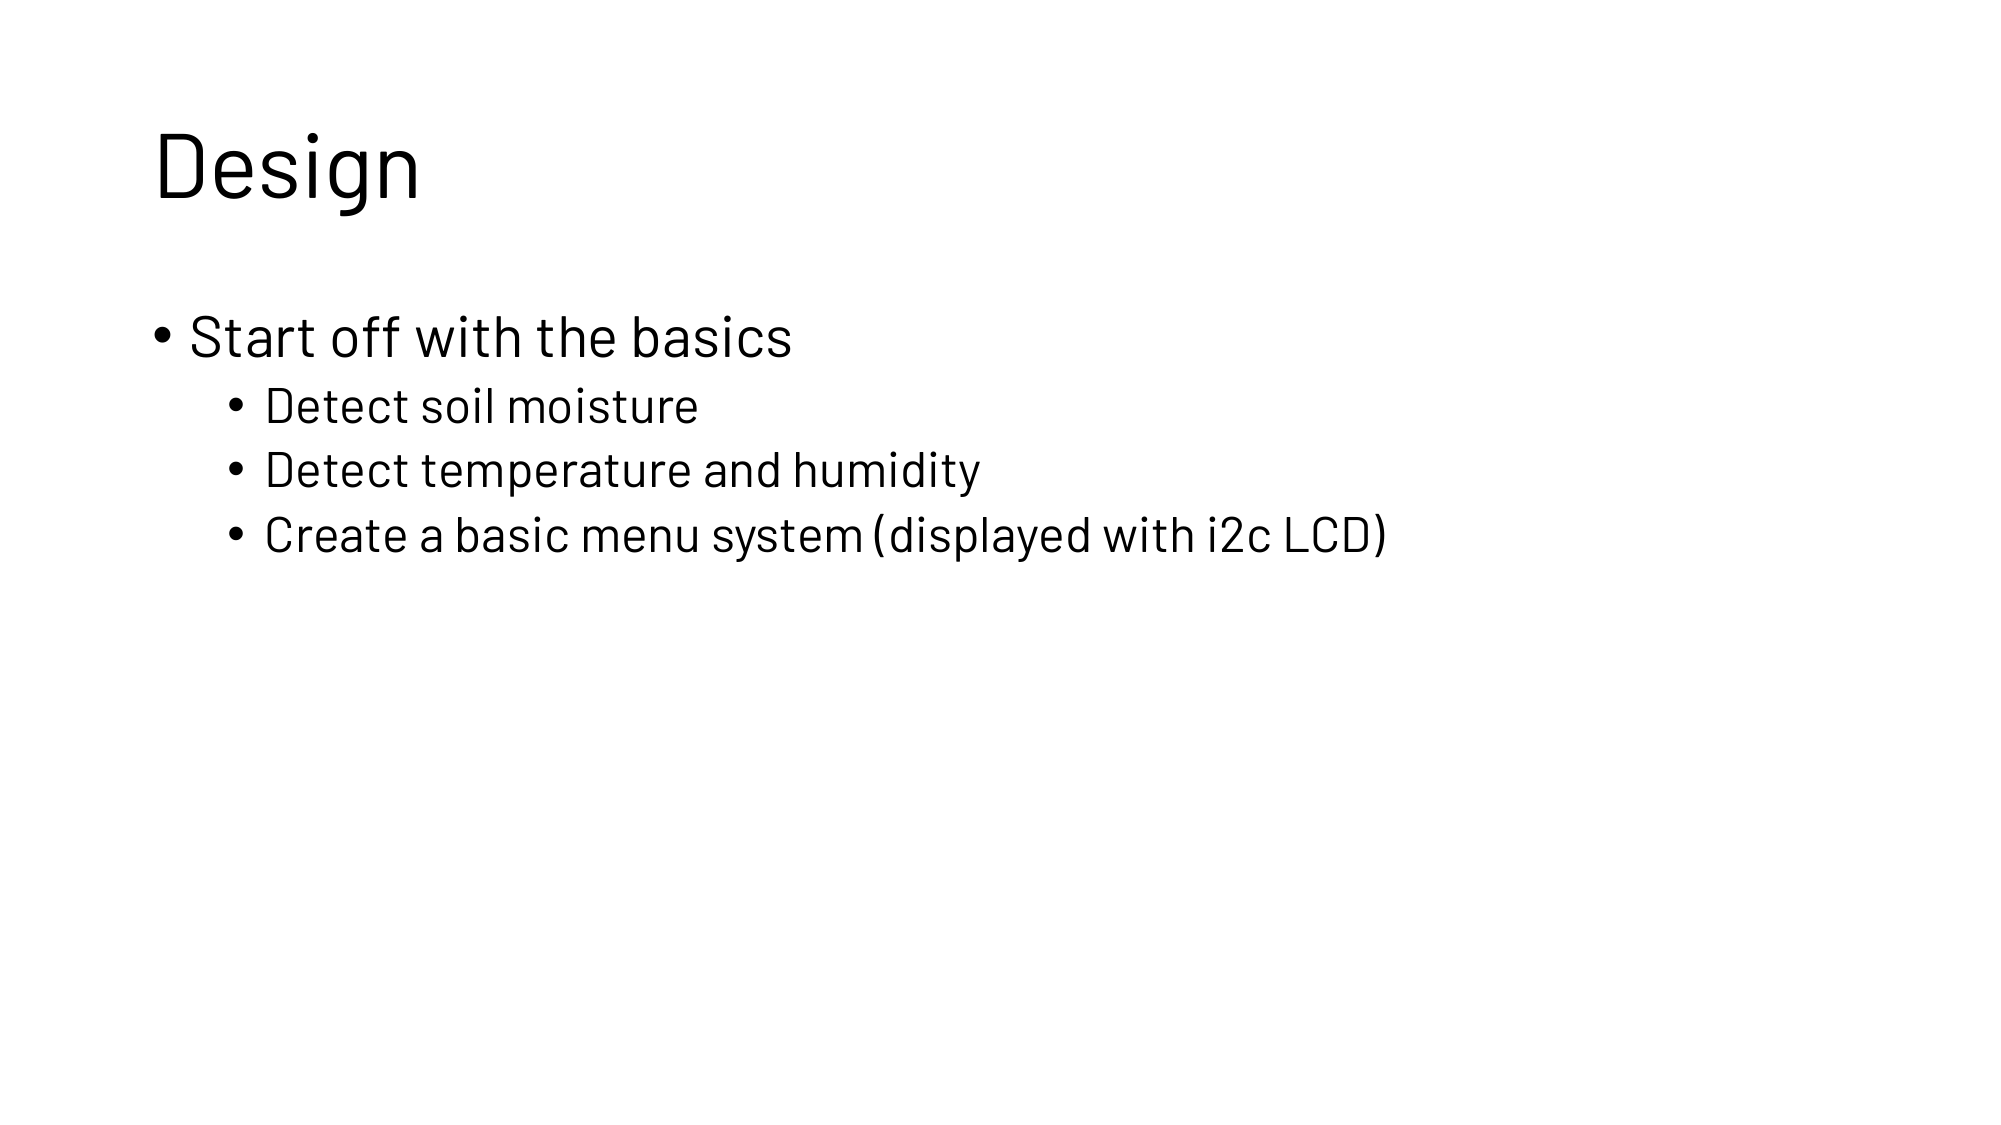

# Design
Start off with the basics
Detect soil moisture
Detect temperature and humidity
Create a basic menu system (displayed with i2c LCD)